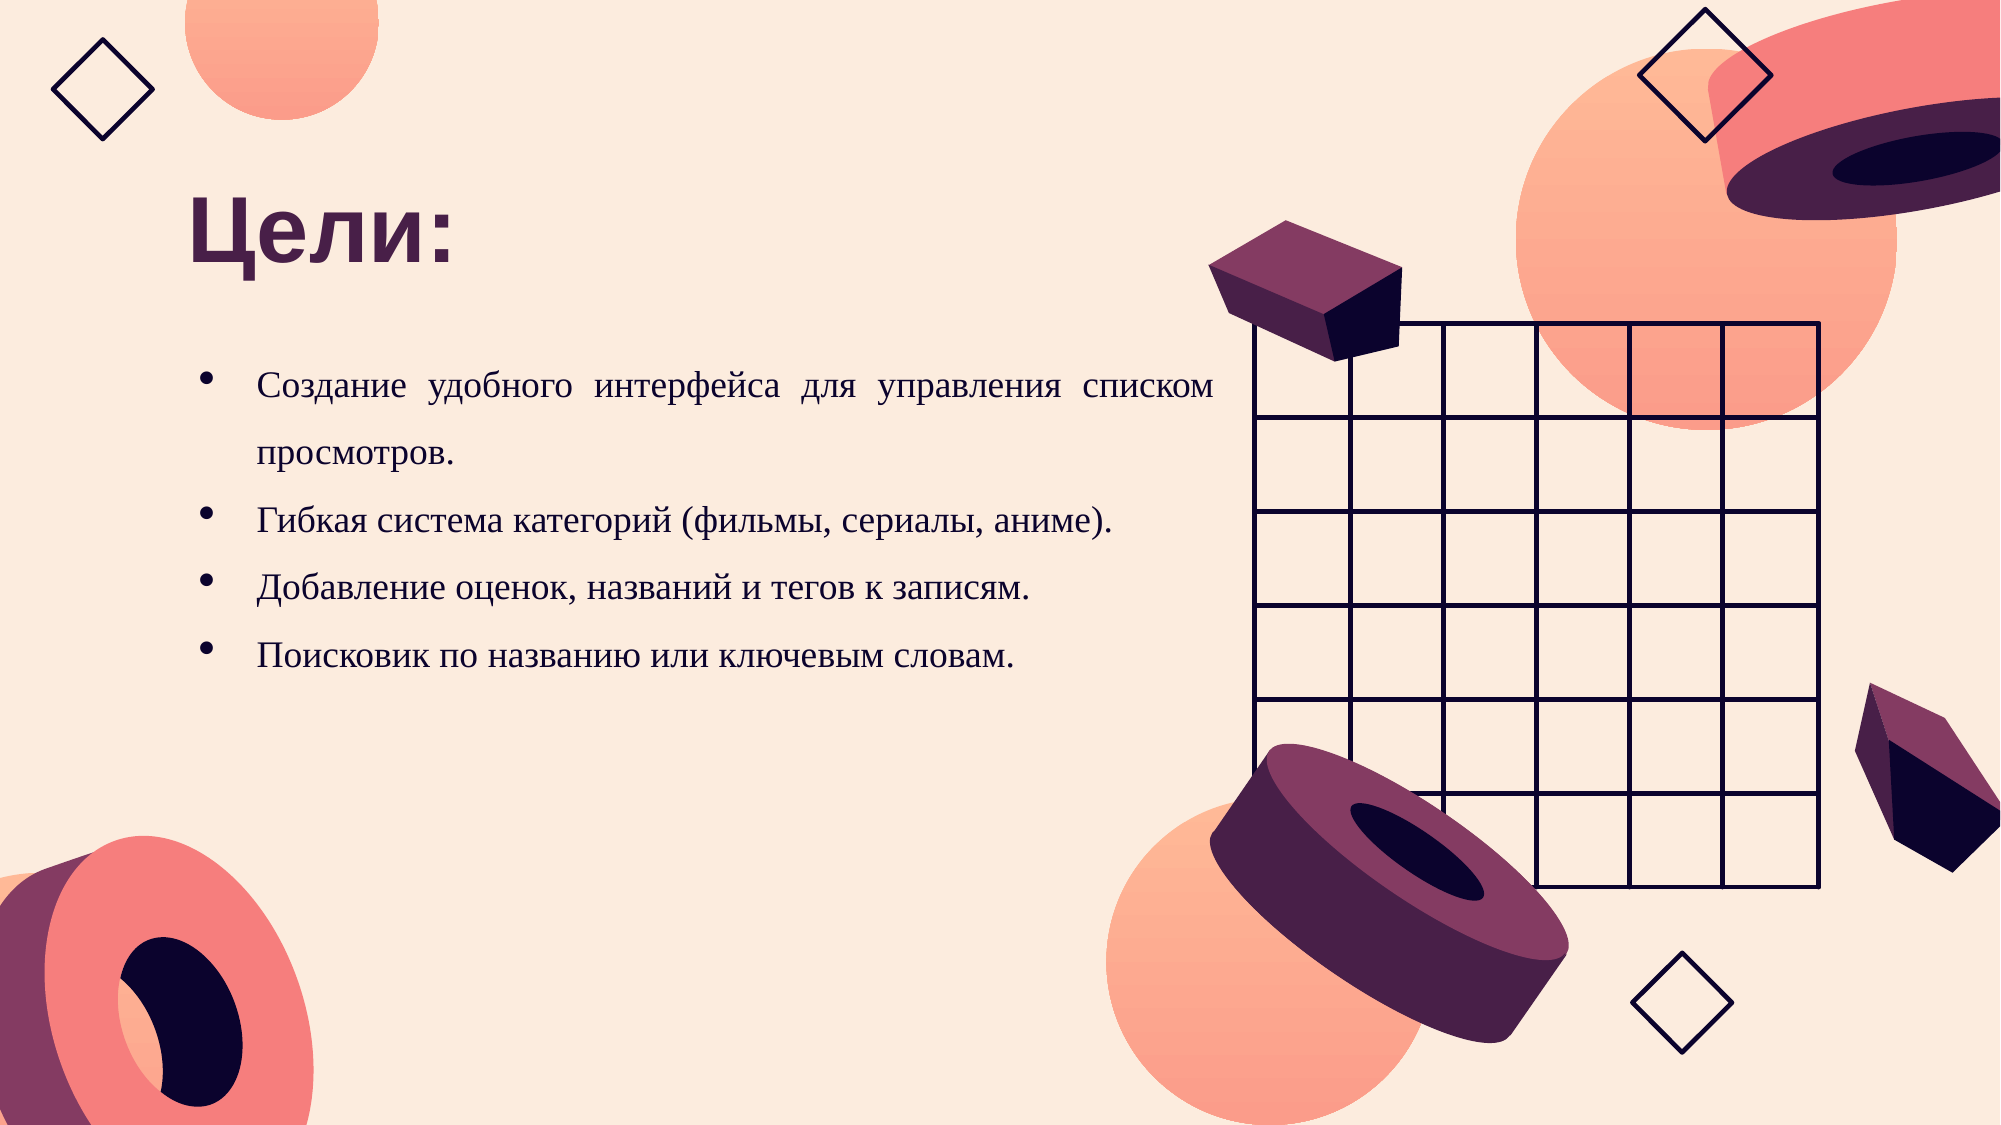

# Цели:
Создание удобного интерфейса для управления списком просмотров.
Гибкая система категорий (фильмы, сериалы, аниме).
Добавление оценок, названий и тегов к записям.
Поисковик по названию или ключевым словам.